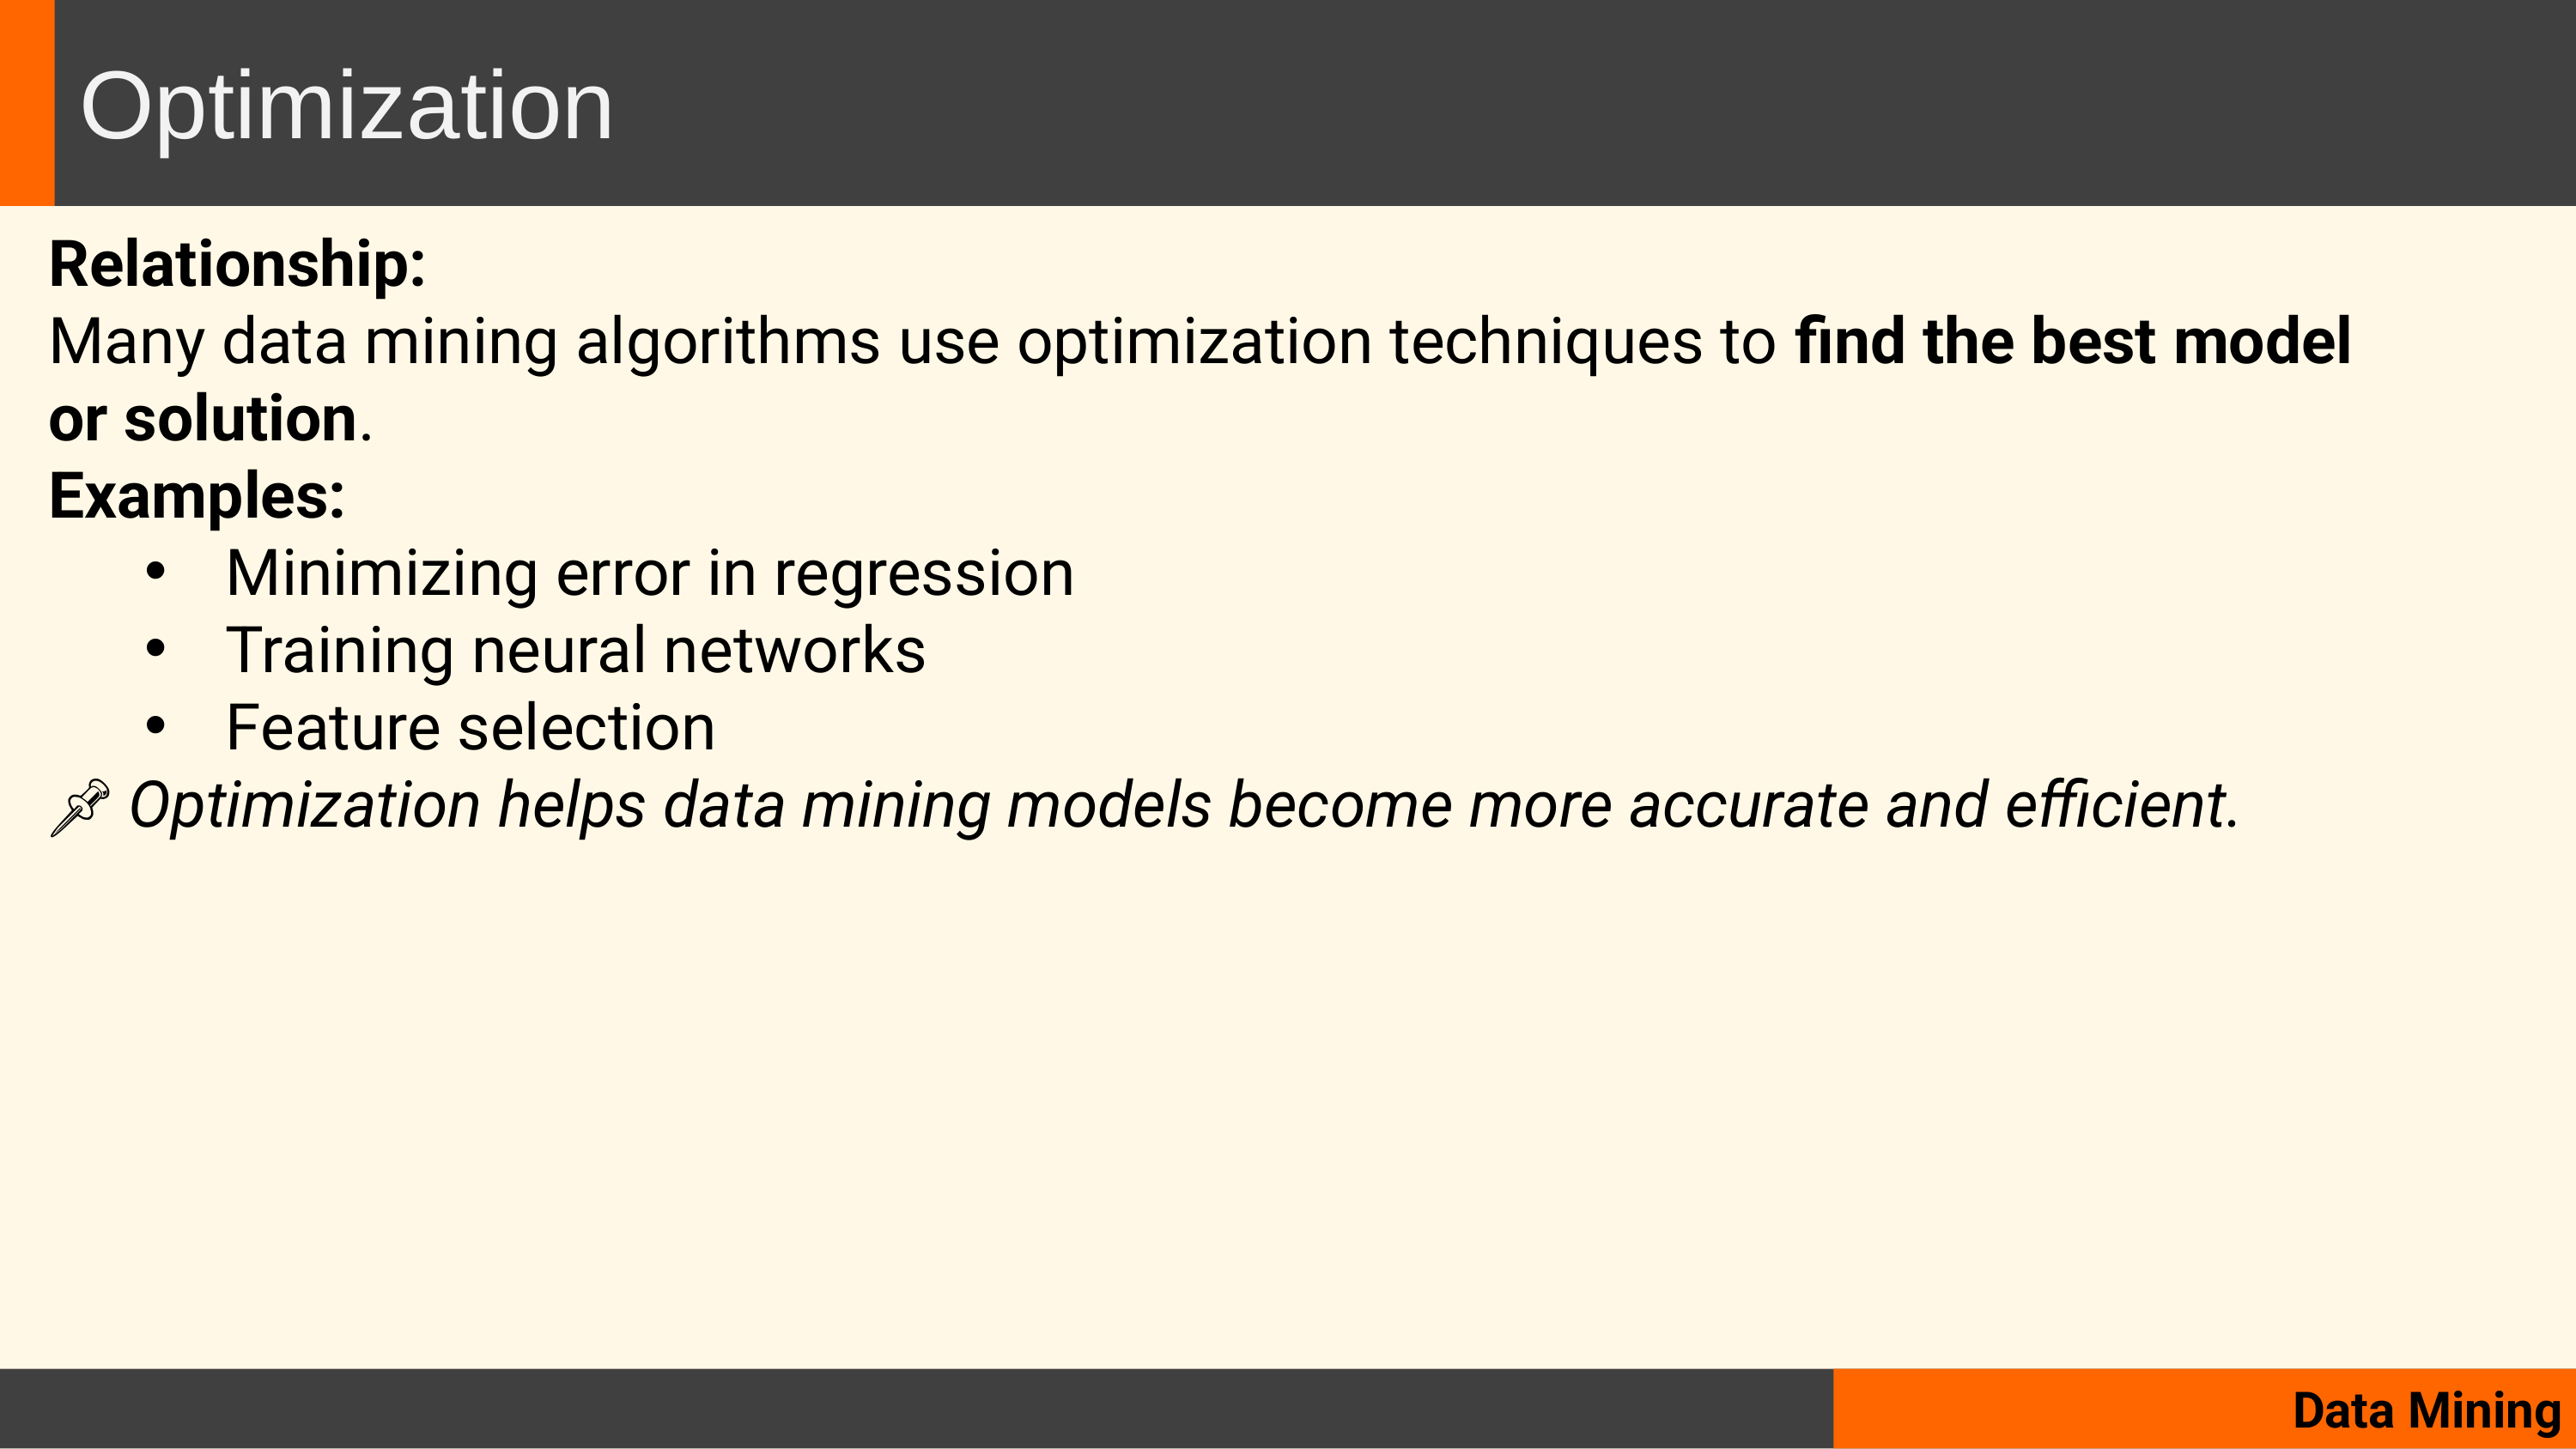

# Optimization
Relationship:
Many data mining algorithms use optimization techniques to find the best model or solution.
Examples:
Minimizing error in regression
Training neural networks
Feature selection
📌 Optimization helps data mining models become more accurate and efficient.
Data Mining